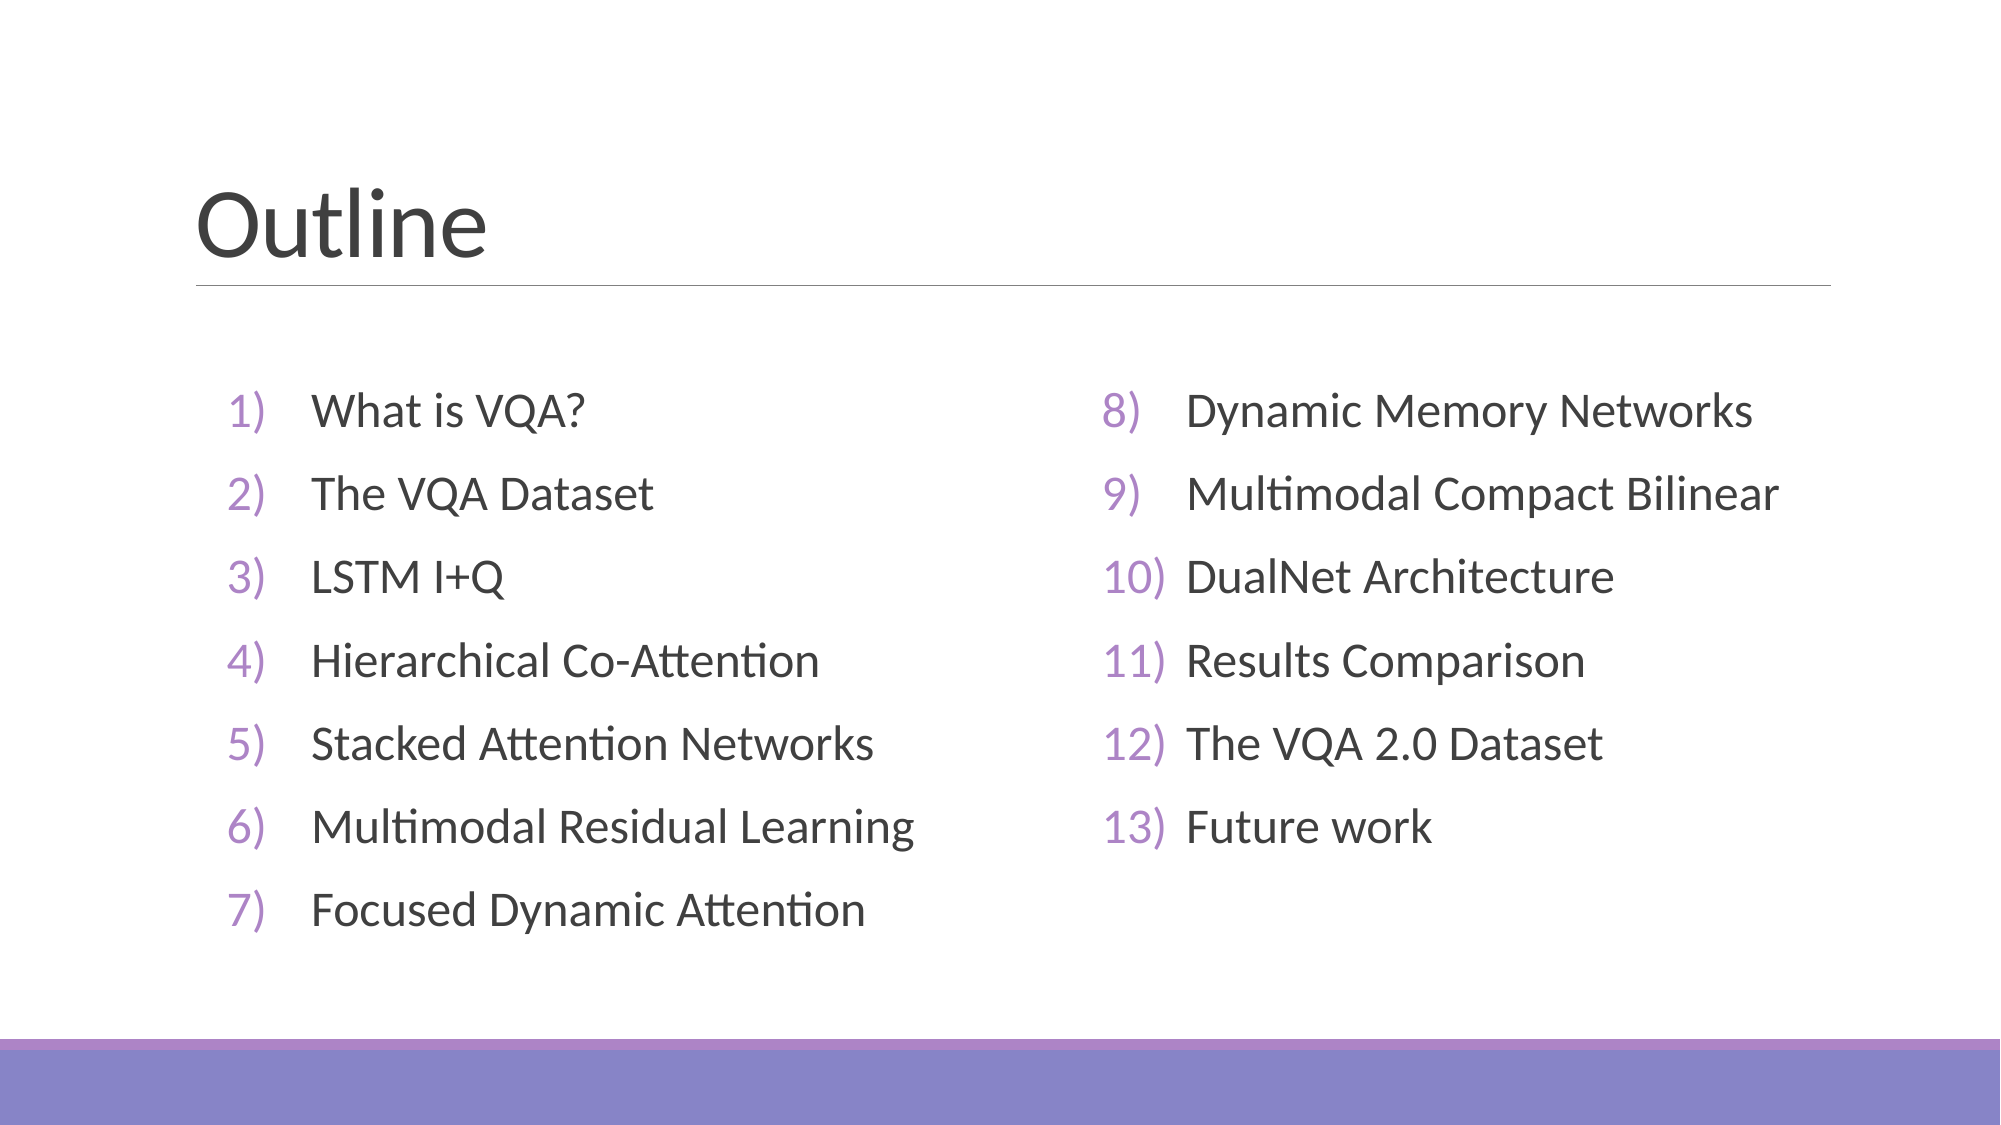

# Outline
What is VQA?
The VQA Dataset
LSTM I+Q
Hierarchical Co-Attention
Stacked Attention Networks
Multimodal Residual Learning
Focused Dynamic Attention

Dynamic Memory Networks
Multimodal Compact Bilinear
DualNet Architecture
Results Comparison
The VQA 2.0 Dataset
Future work